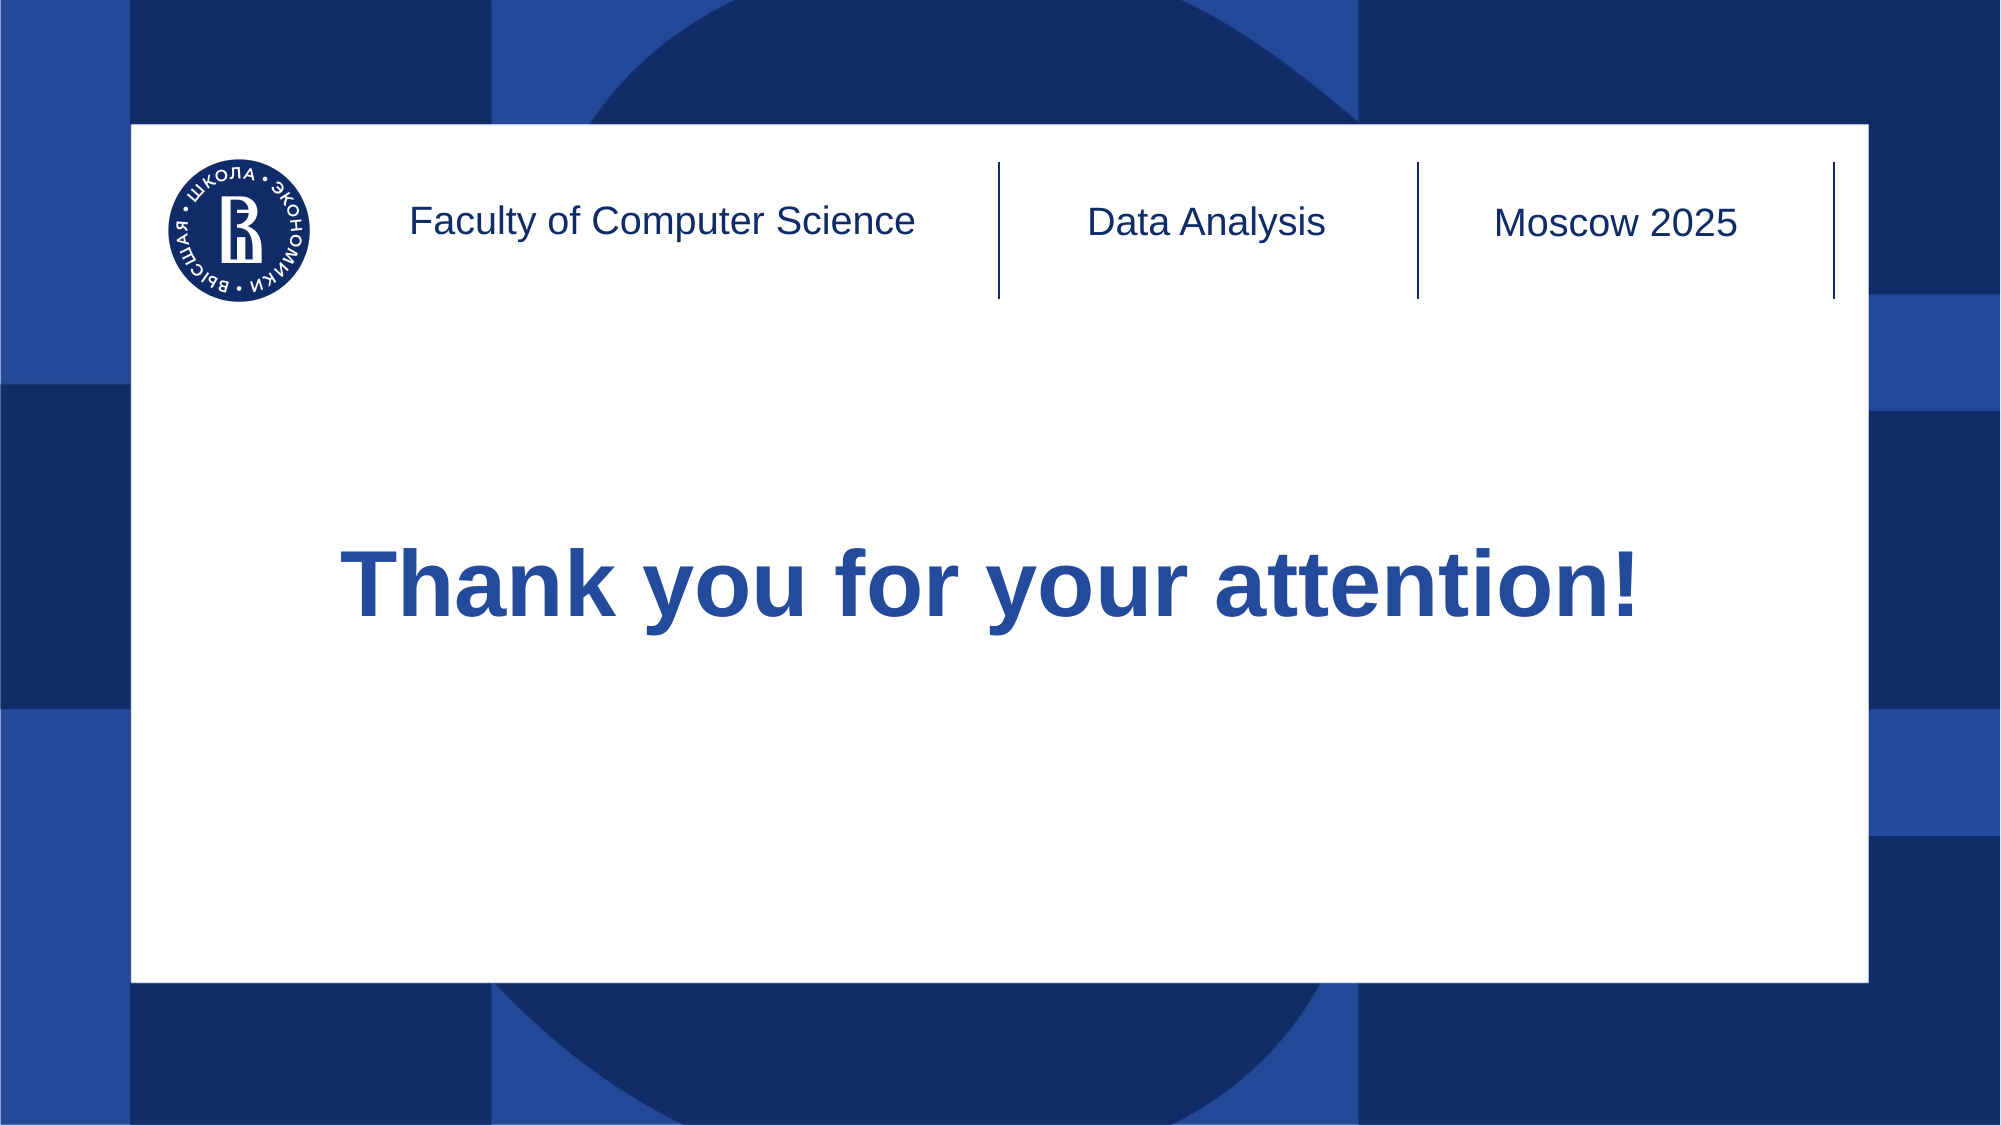

Faculty of Computer Science
Data Analysis
Moscow 2025
# Thank you for your attention!